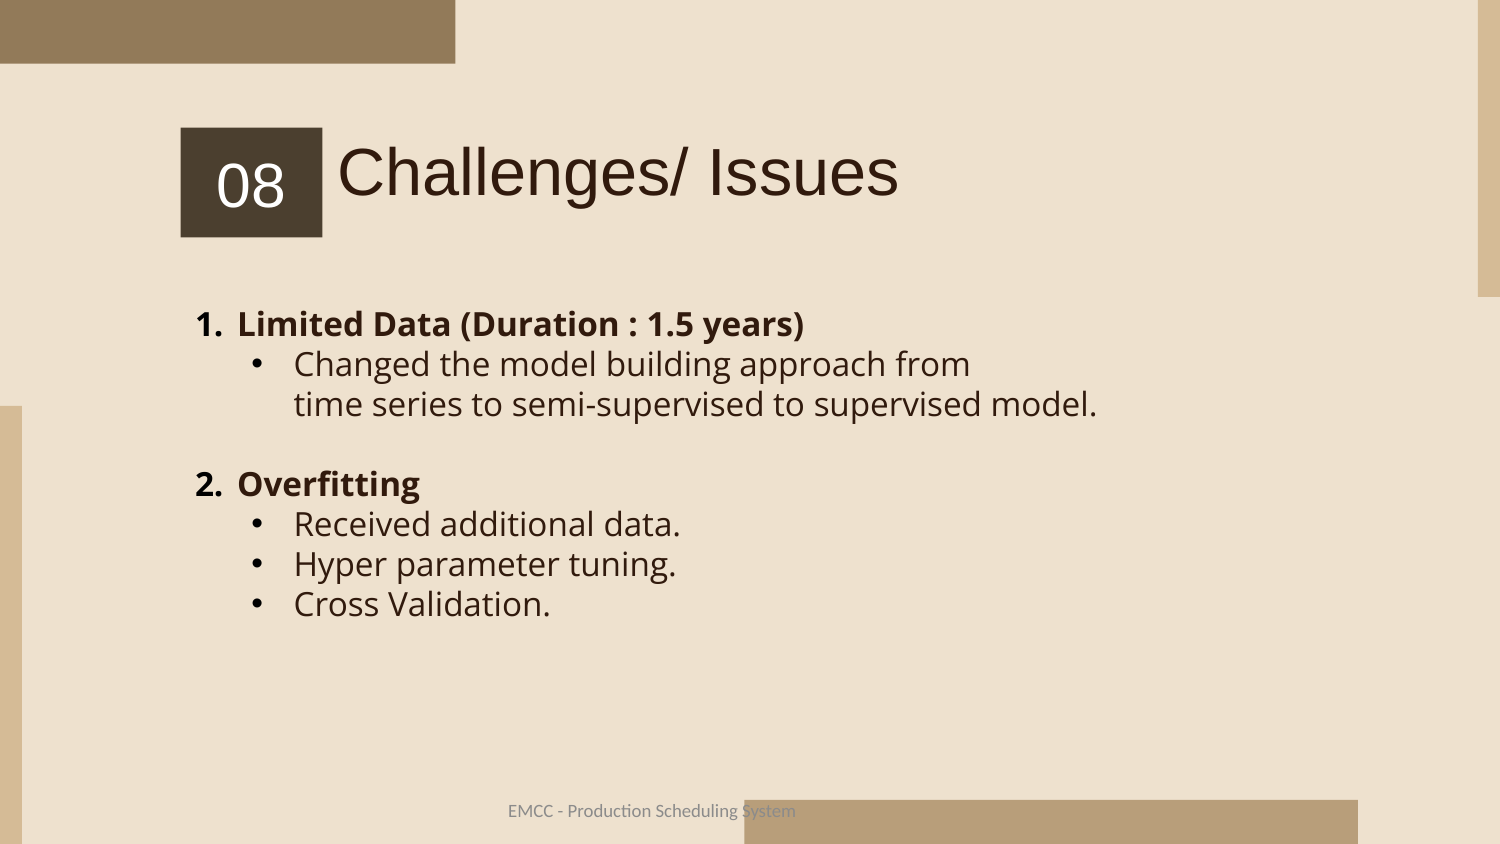

# Challenges/ Issues
08
Limited Data (Duration : 1.5 years)​​
Changed the model building approach from time series to semi-supervised to supervised model.​​

Overfitting
Received additional data.​​
Hyper parameter tuning.​​
Cross Validation.
EMCC - Production Scheduling System